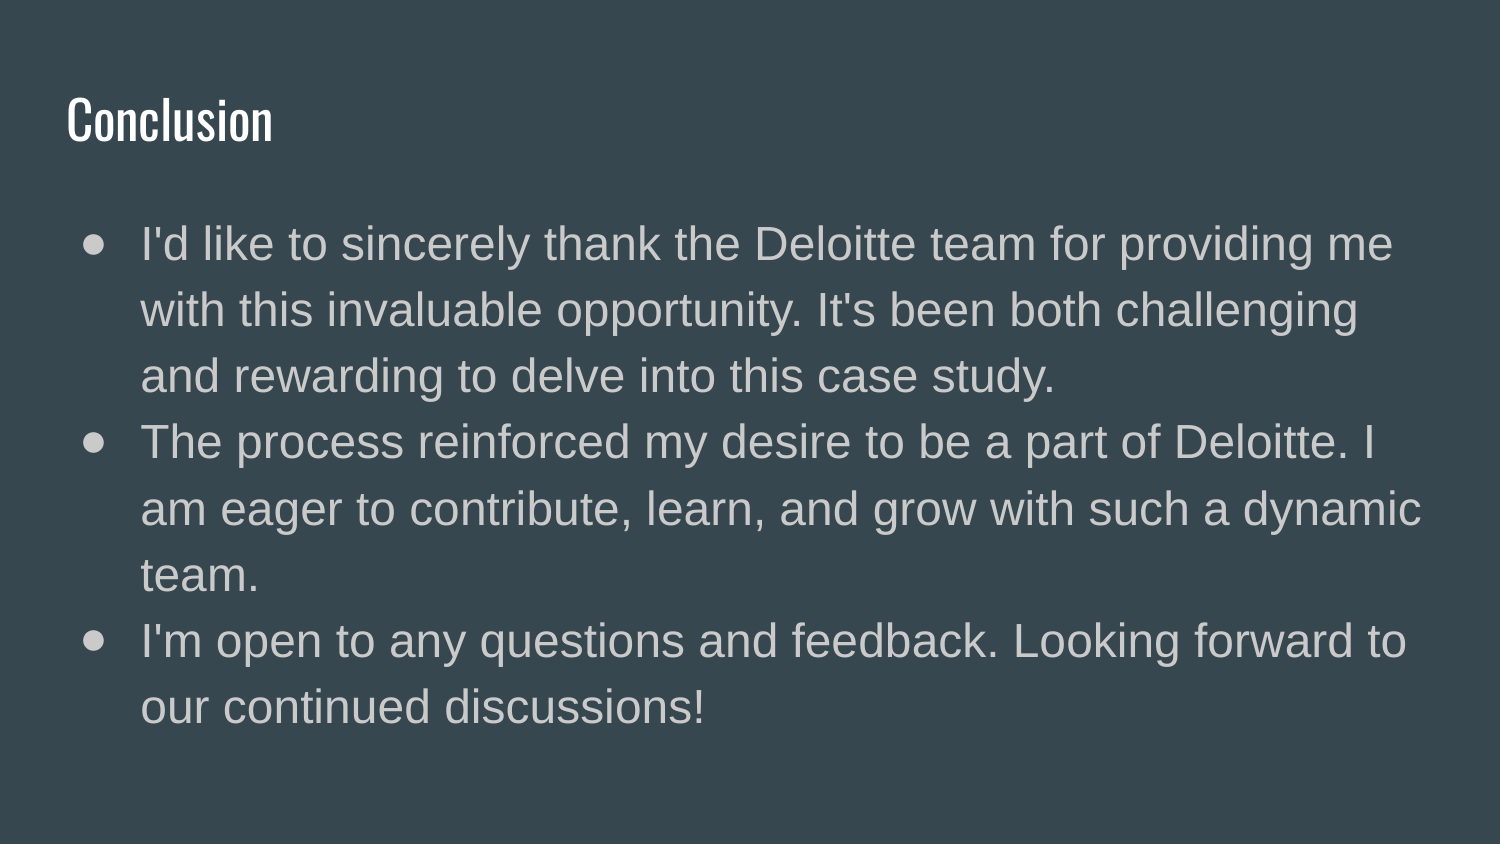

# Conclusion
I'd like to sincerely thank the Deloitte team for providing me with this invaluable opportunity. It's been both challenging and rewarding to delve into this case study.
The process reinforced my desire to be a part of Deloitte. I am eager to contribute, learn, and grow with such a dynamic team.
I'm open to any questions and feedback. Looking forward to our continued discussions!